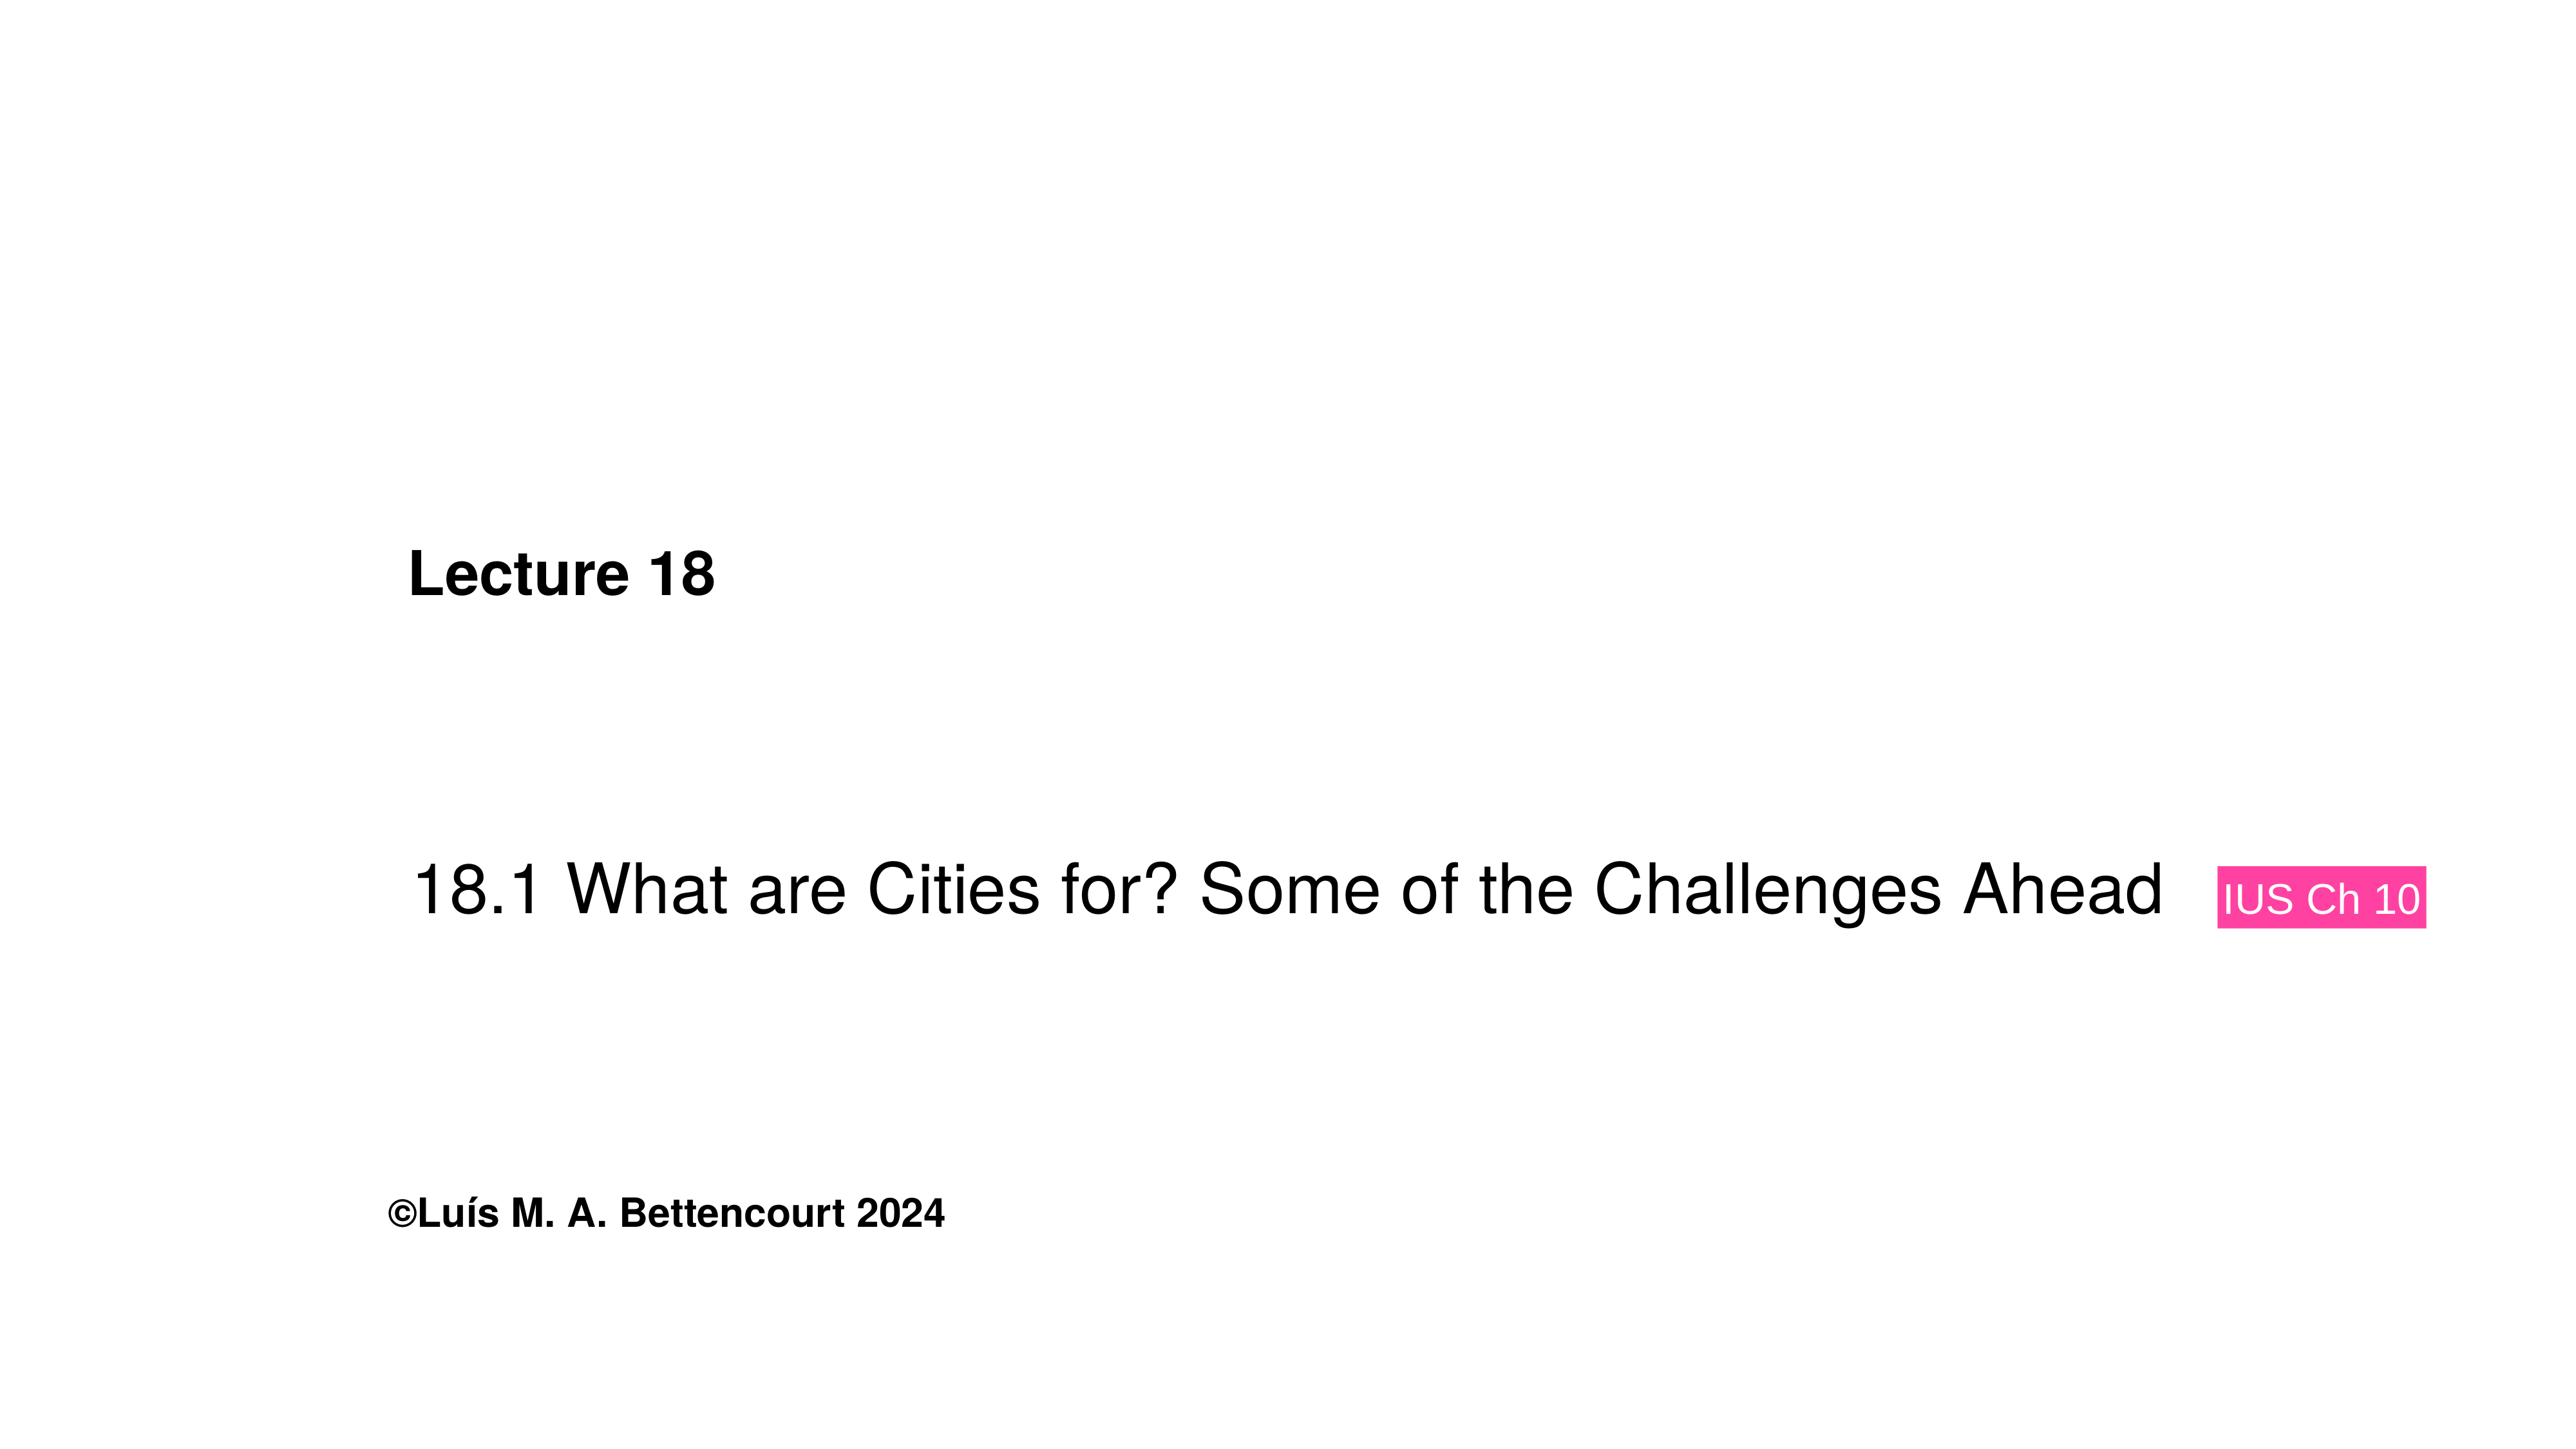

# Lecture 18
18.1 What are Cities for? Some of the Challenges Ahead
IUS Ch 10
©Luís M. A. Bettencourt 2024